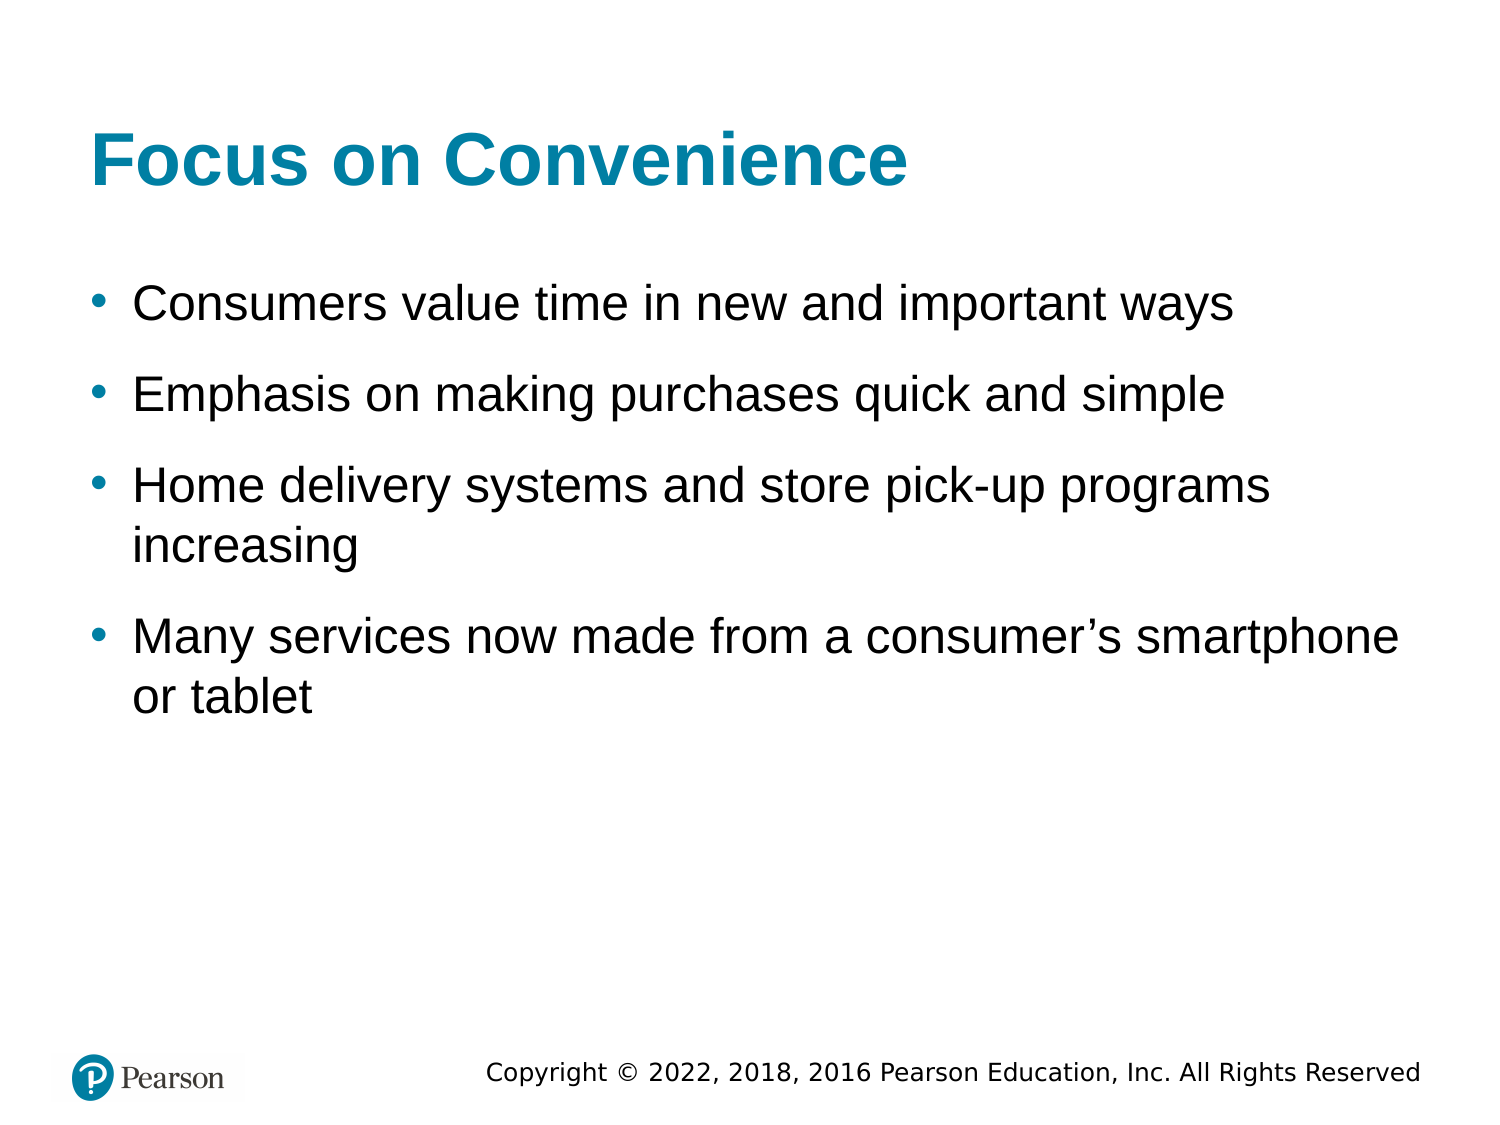

# Focus on Convenience
Consumers value time in new and important ways
Emphasis on making purchases quick and simple
Home delivery systems and store pick-up programs increasing
Many services now made from a consumer’s smartphone or tablet